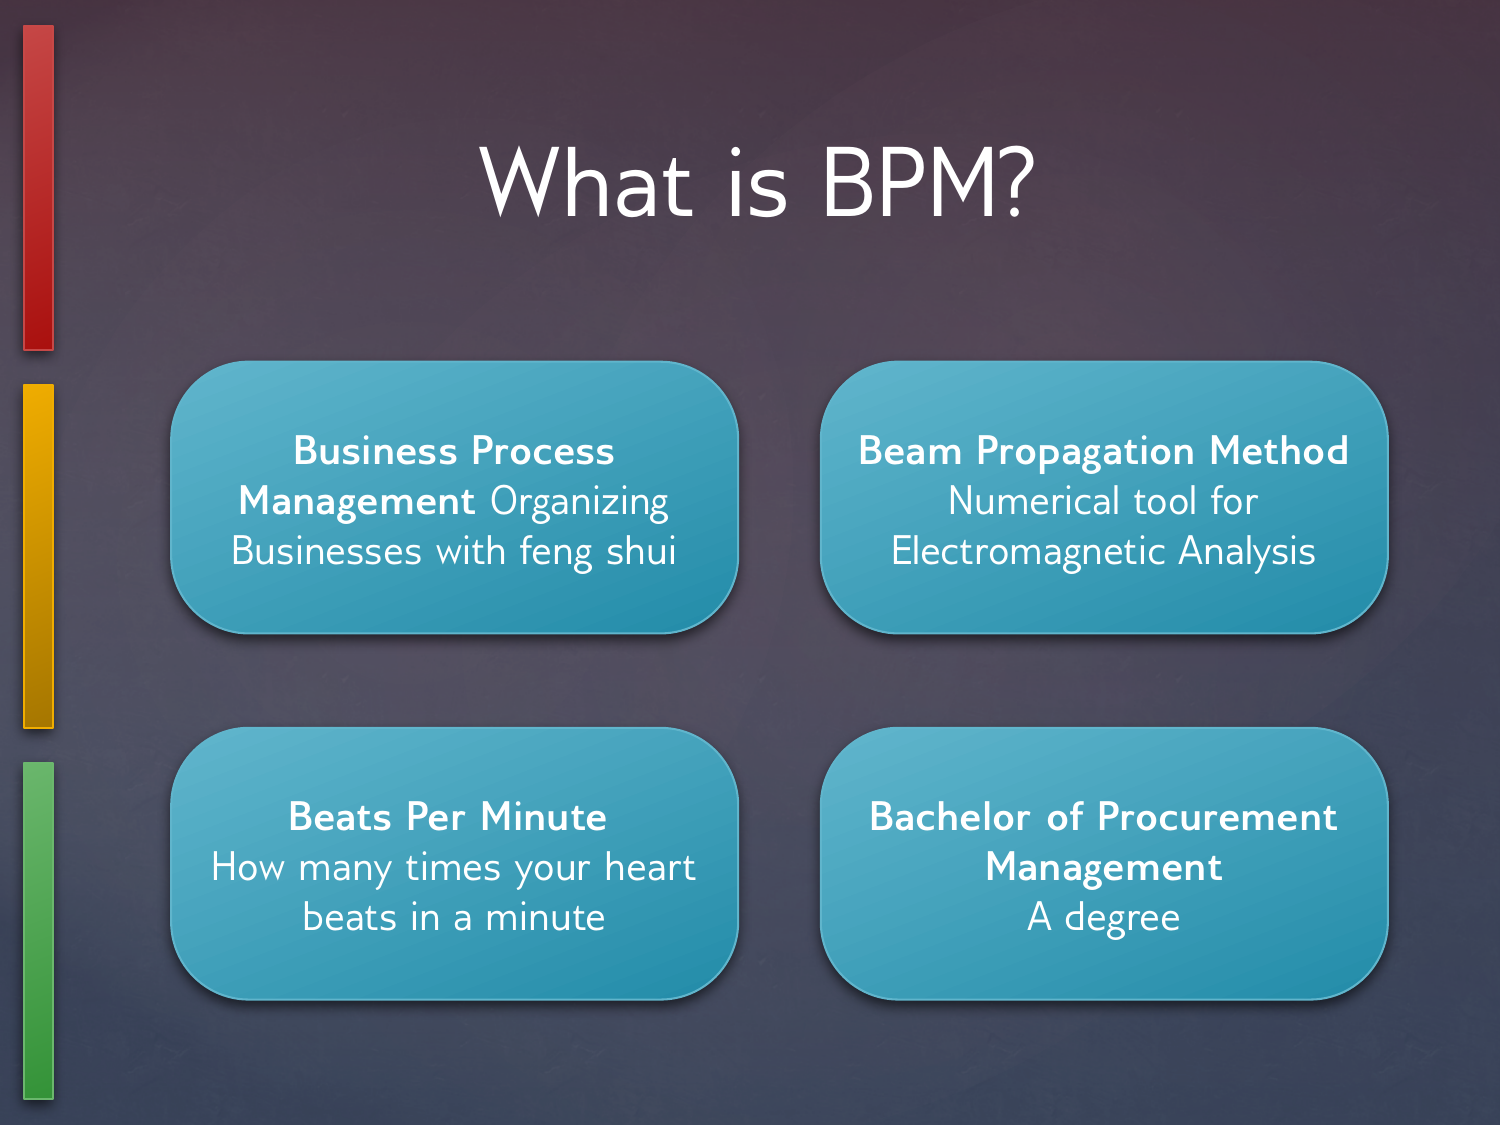

# What is BPM?
Business Process Management Organizing Businesses with feng shui
Beam Propagation Method
Numerical tool for Electromagnetic Analysis

Beats Per Minute
How many times your heart beats in a minute
Bachelor of Procurement Management
A degree